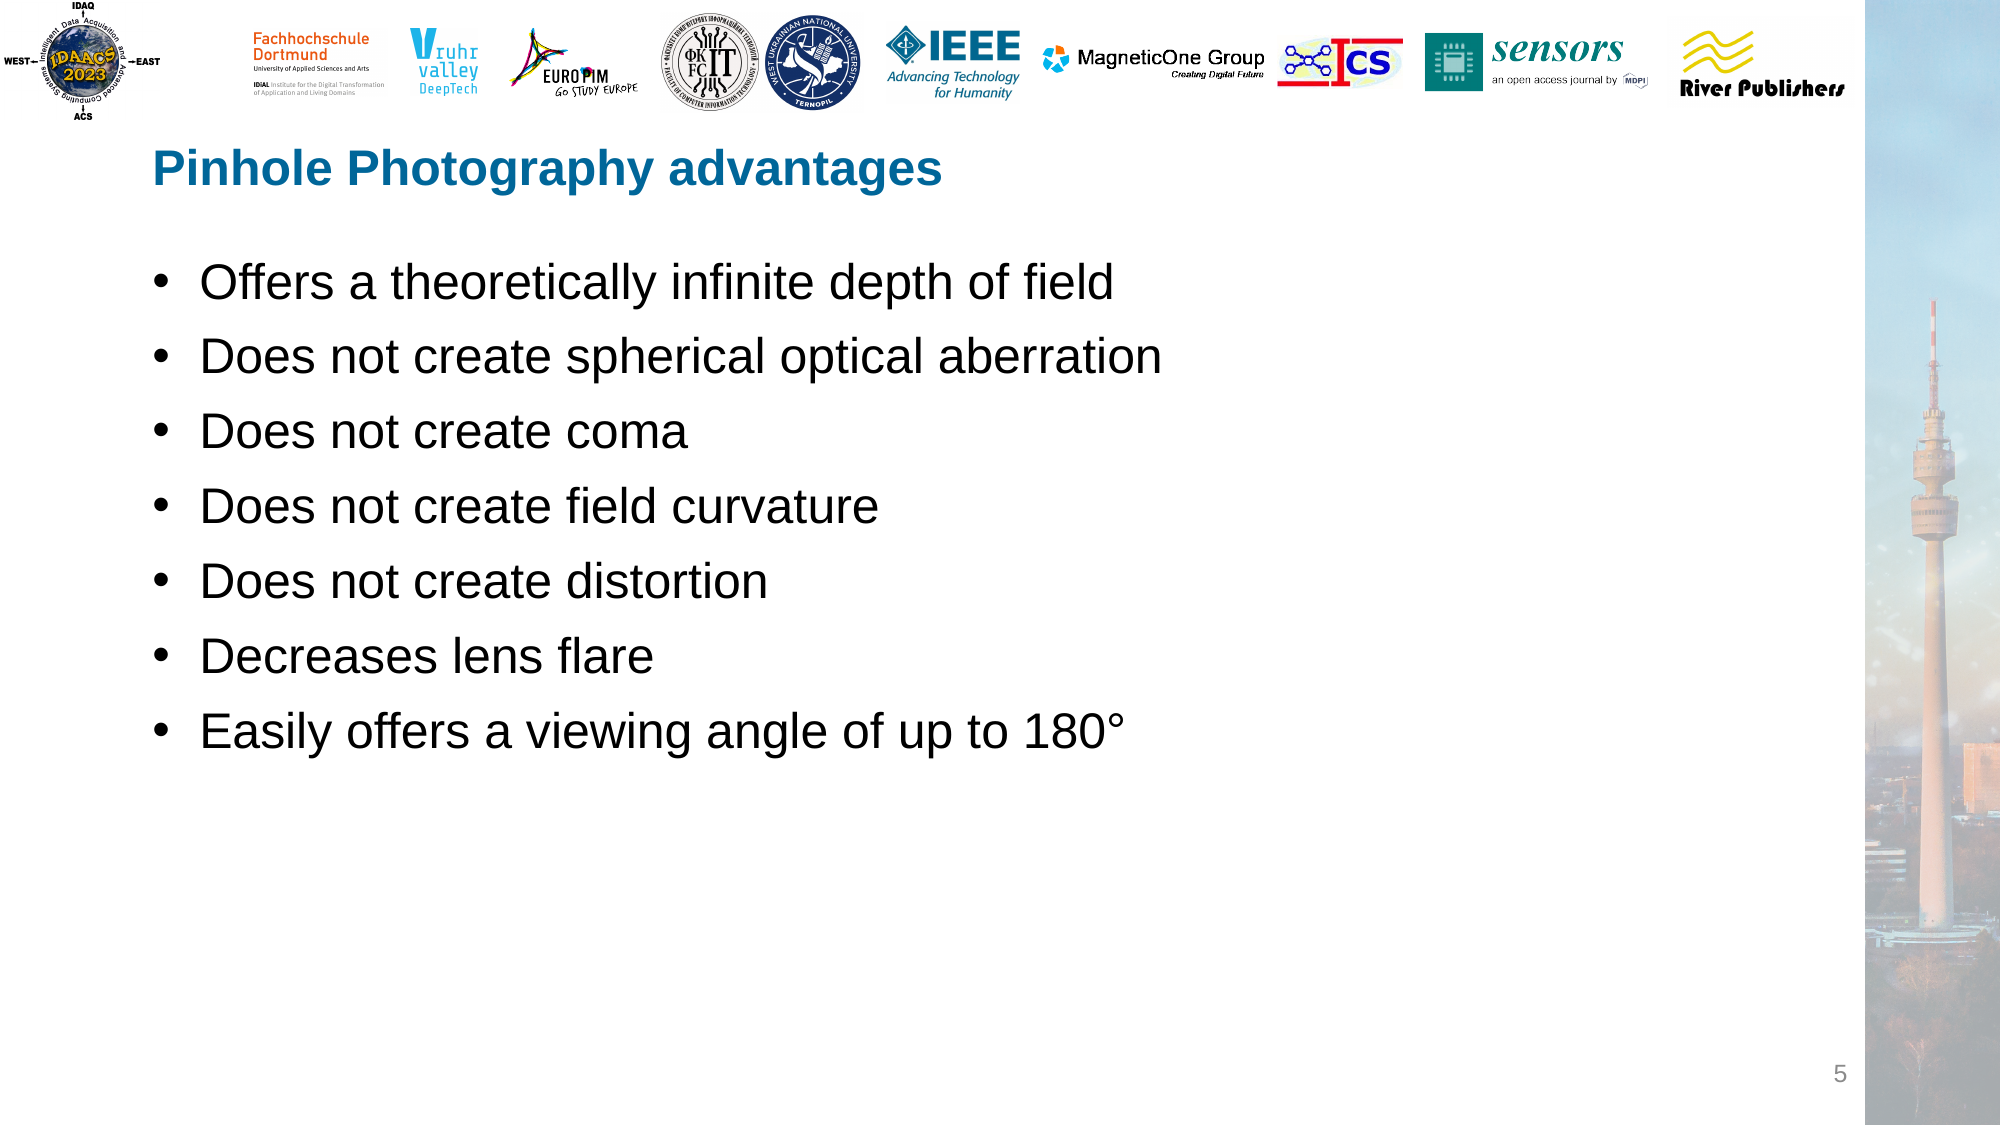

# Pinhole Photography advantages
Offers a theoretically infinite depth of field
Does not create spherical optical aberration
Does not create coma
Does not create field curvature
Does not create distortion
Decreases lens flare
Easily offers a viewing angle of up to 180°

5